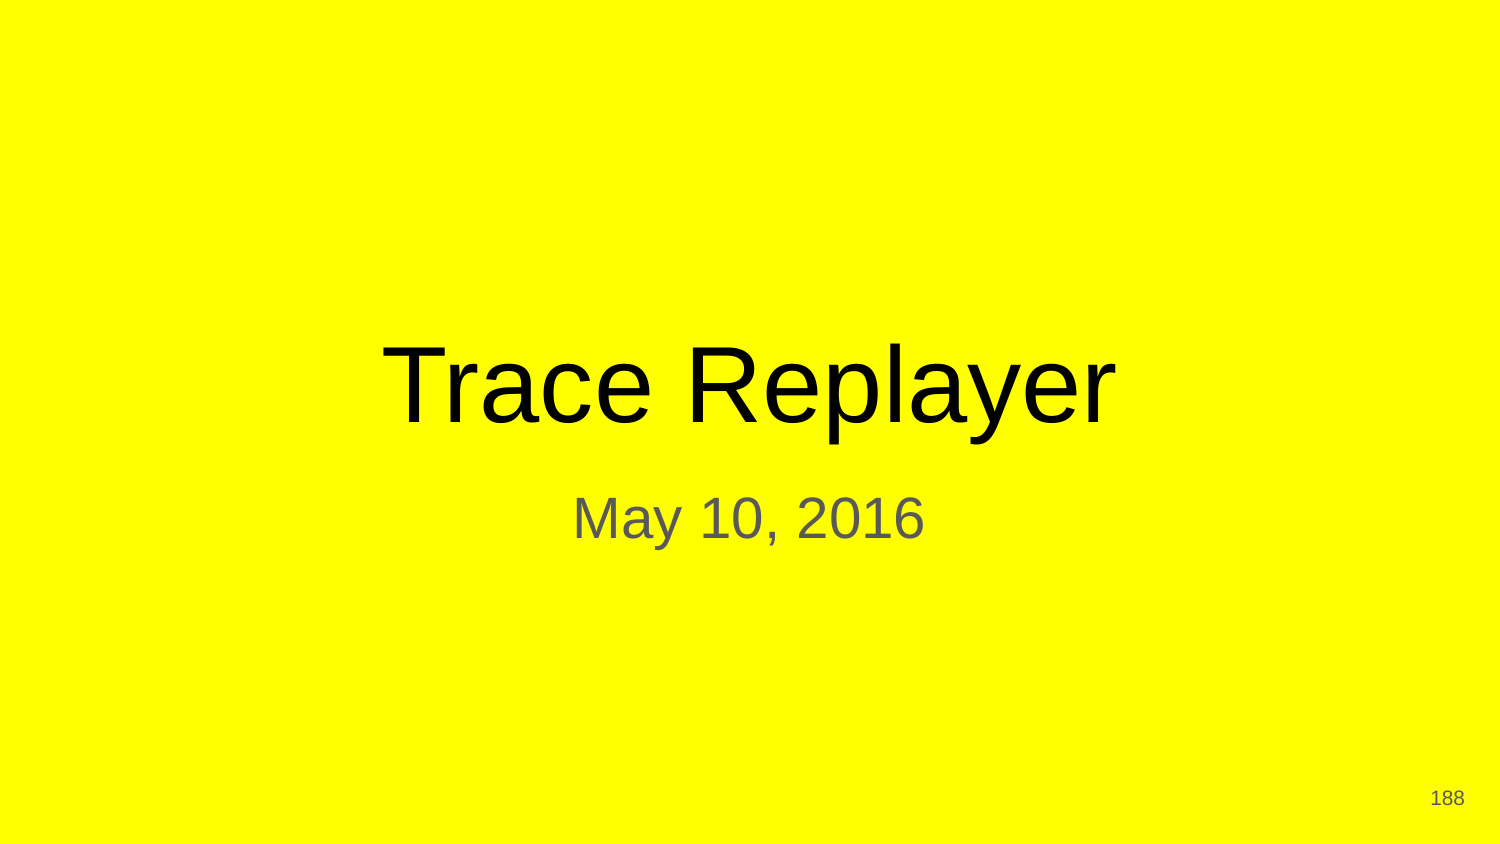

# Trace Replayer
May 10, 2016
188